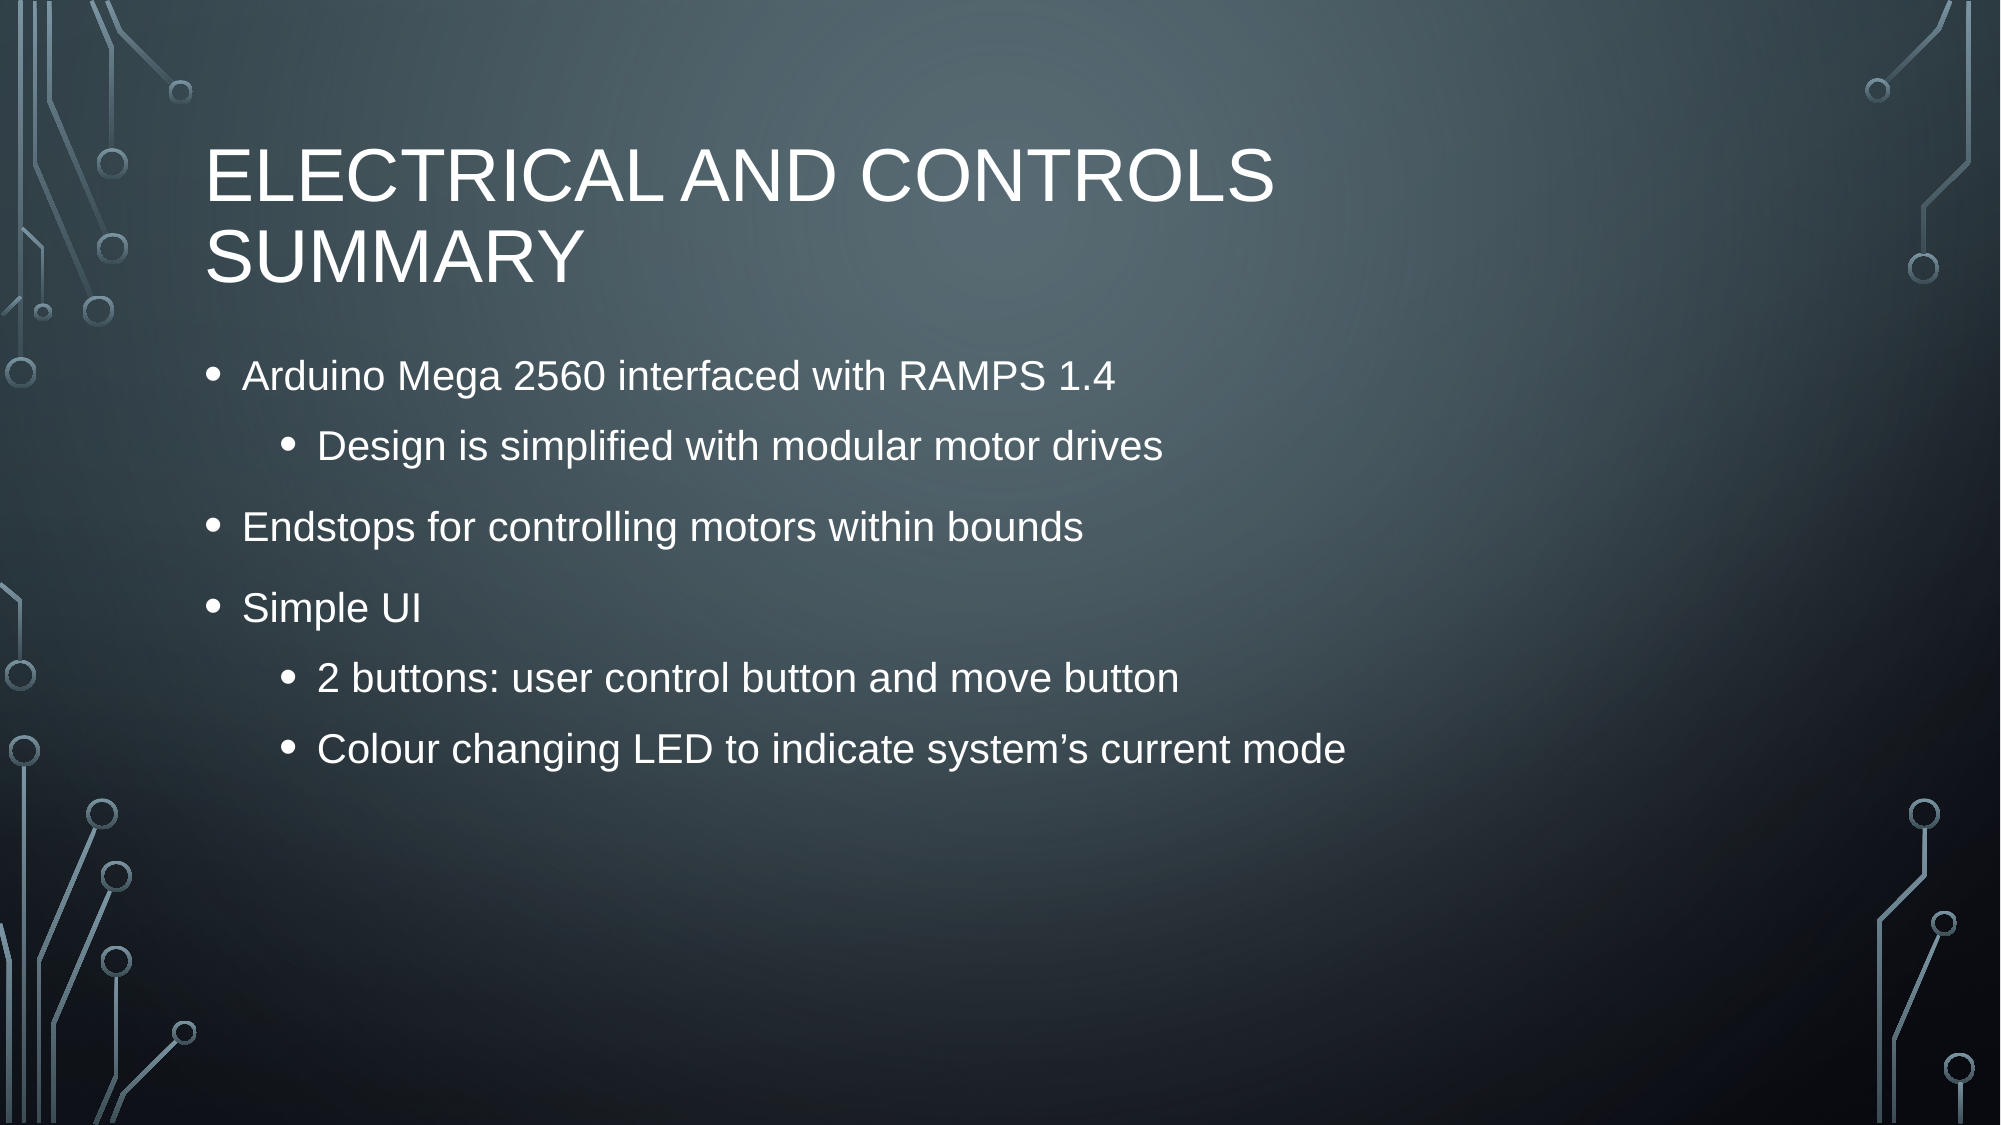

# Electrical and Controls Summary
Arduino Mega 2560 interfaced with RAMPS 1.4
Design is simplified with modular motor drives
Endstops for controlling motors within bounds
Simple UI
2 buttons: user control button and move button
Colour changing LED to indicate system’s current mode